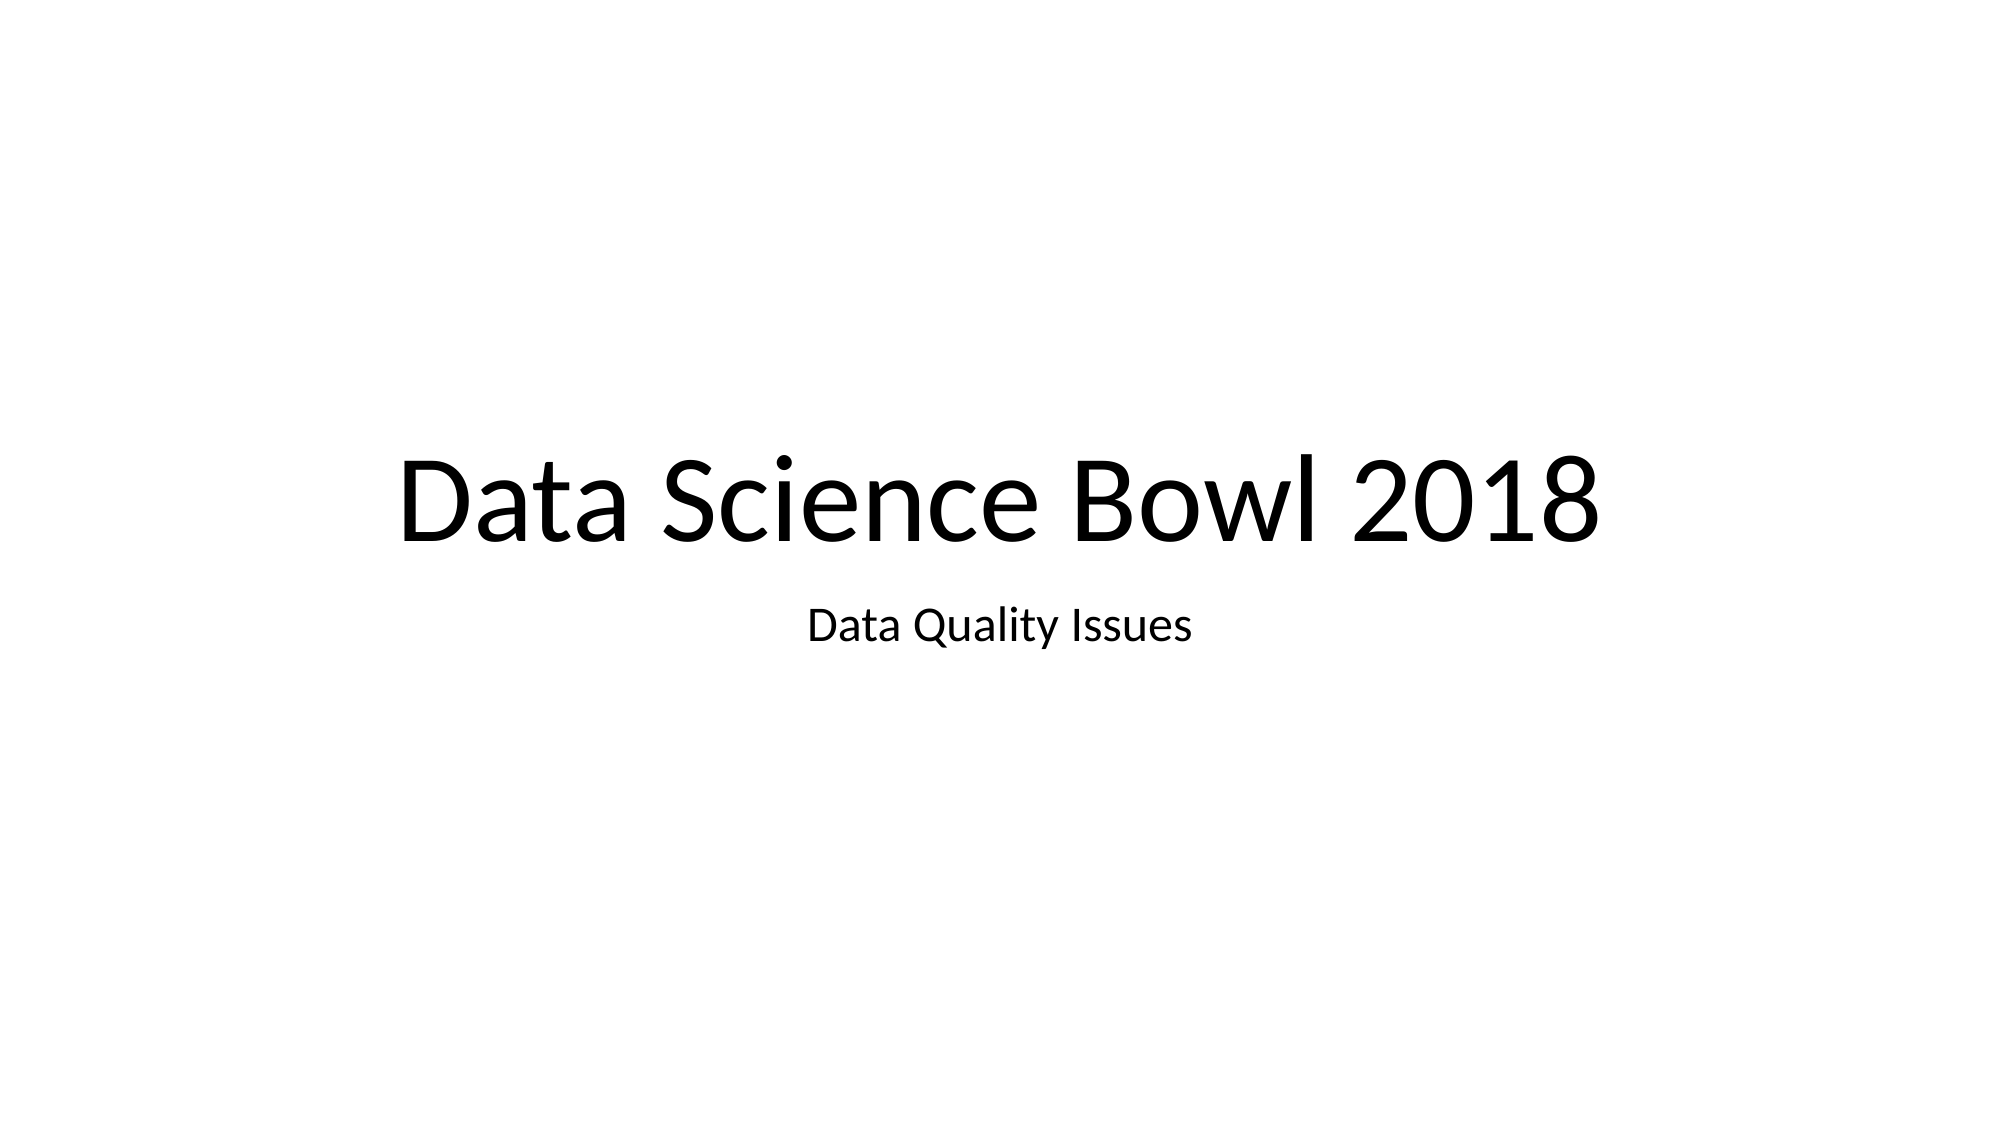

# Data Science Bowl 2018
Data Quality Issues